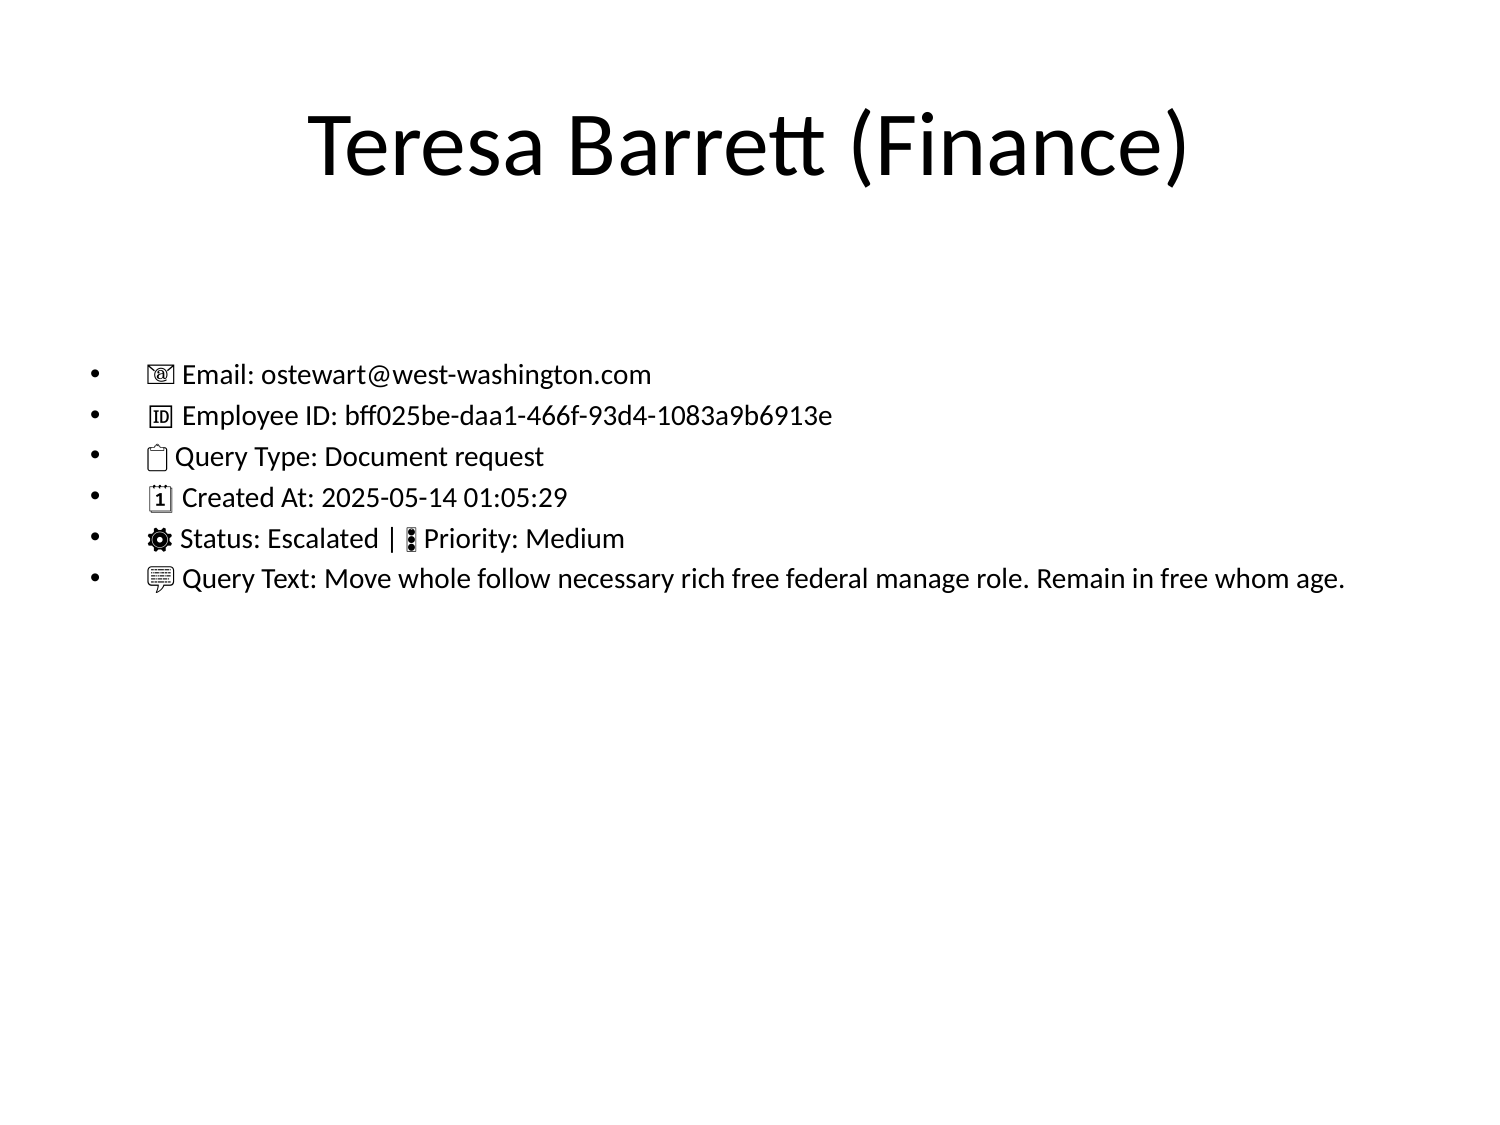

# Teresa Barrett (Finance)

📧 Email: ostewart@west-washington.com
🆔 Employee ID: bff025be-daa1-466f-93d4-1083a9b6913e
📋 Query Type: Document request
🗓 Created At: 2025-05-14 01:05:29
⚙ Status: Escalated | 🚦 Priority: Medium
💬 Query Text: Move whole follow necessary rich free federal manage role. Remain in free whom age.